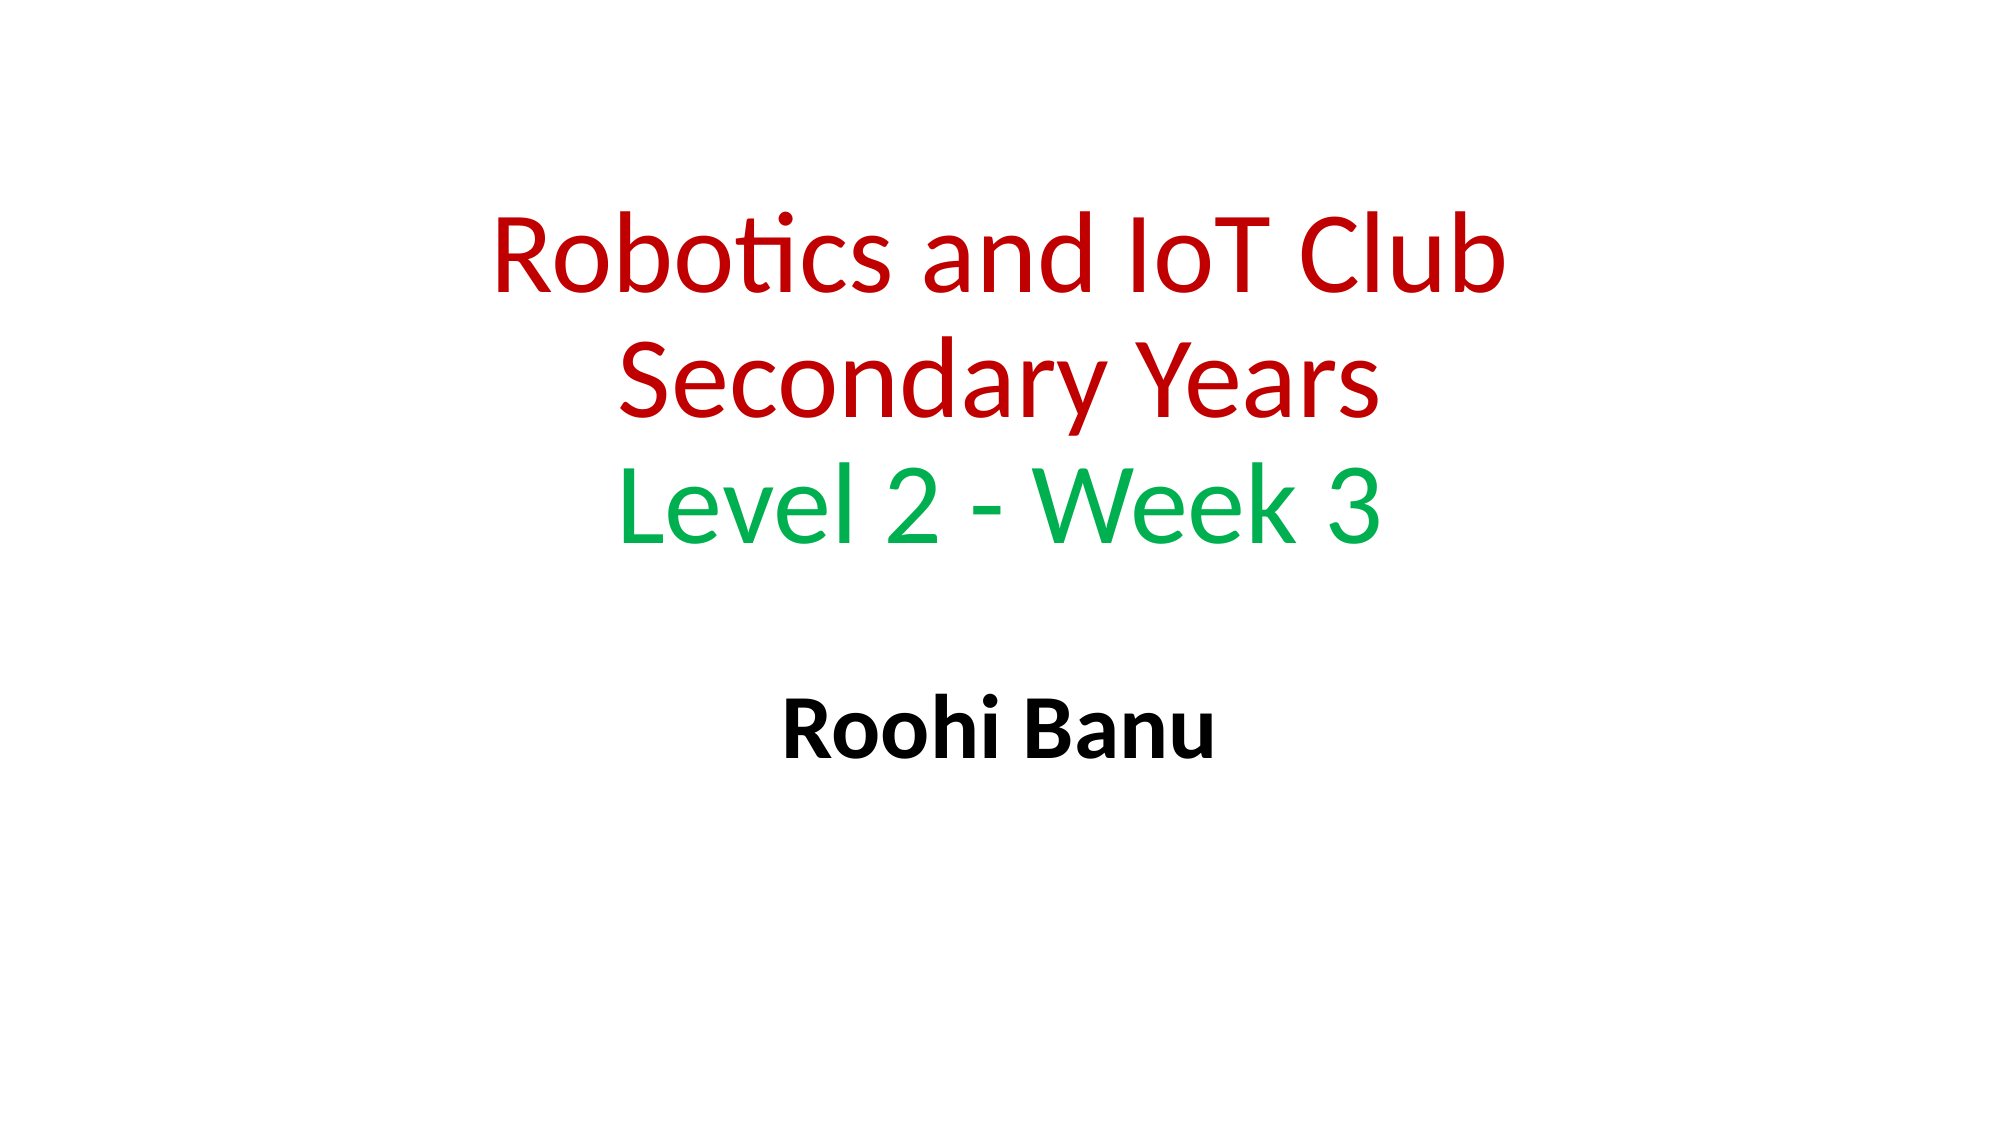

# Robotics and IoT Club Secondary Years Level 2 - Week 3

Roohi Banu